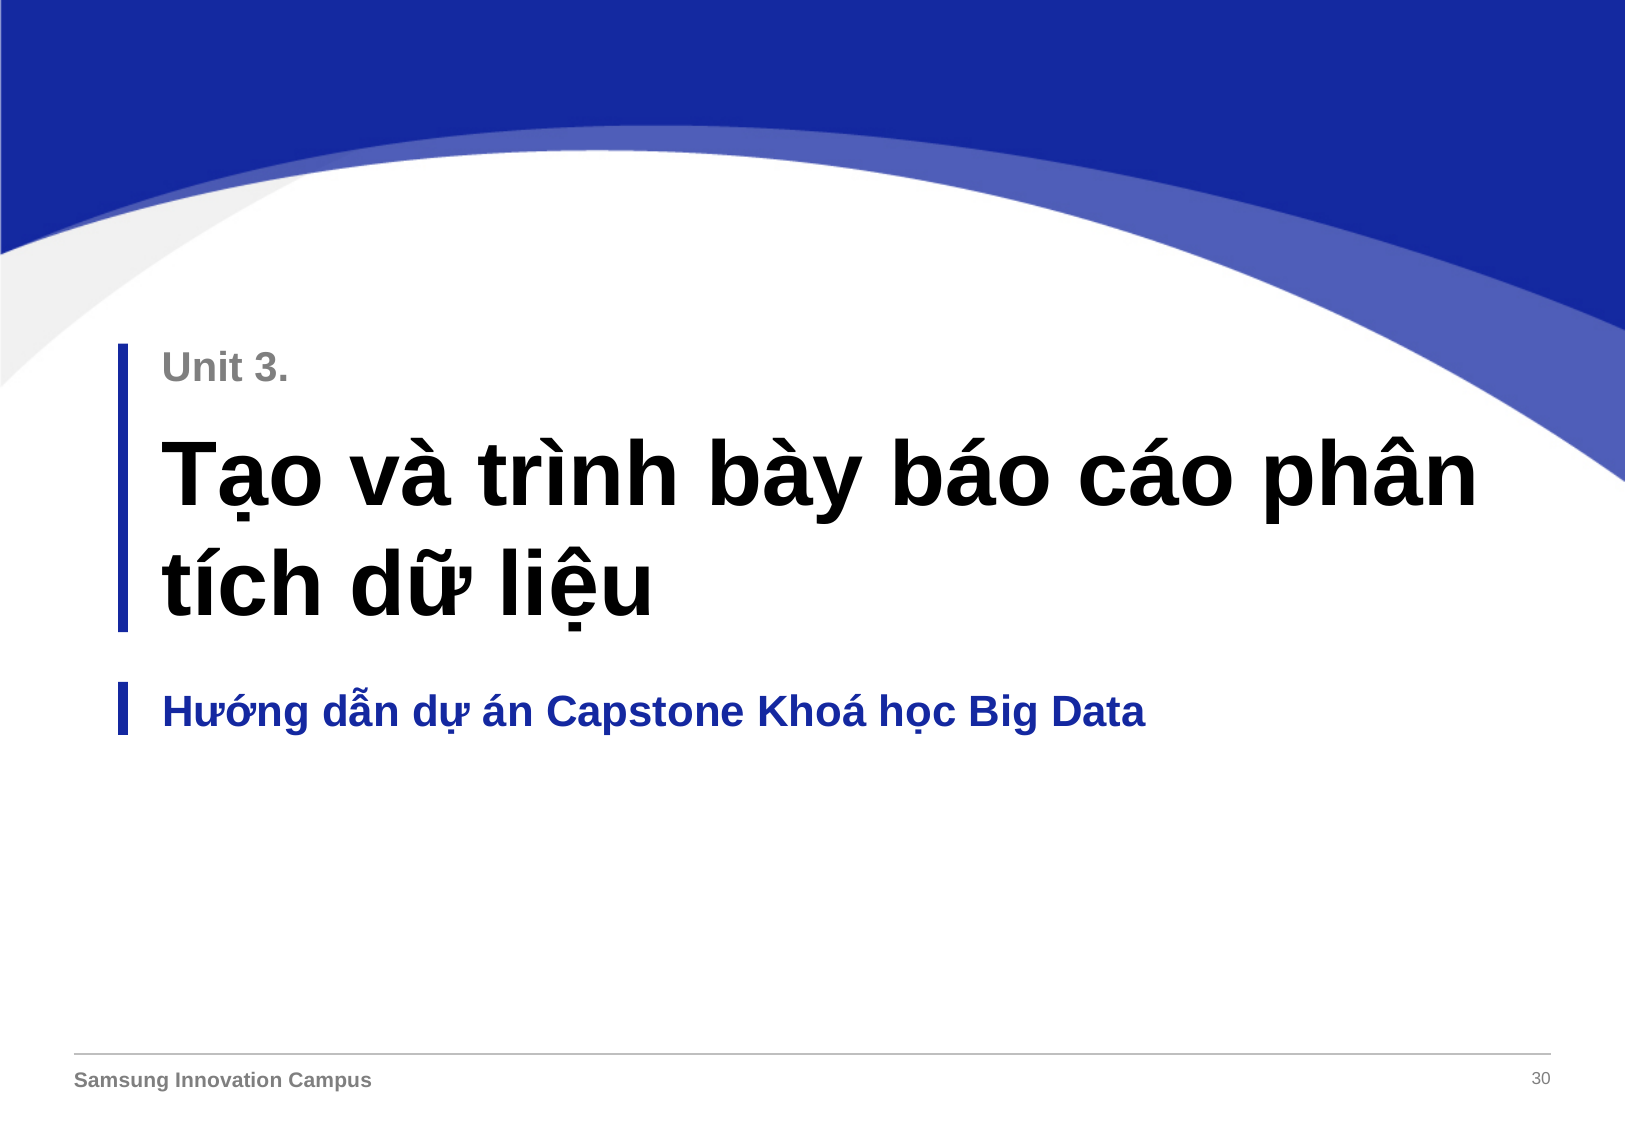

Unit 3.
Tạo và trình bày báo cáo phân tích dữ liệu